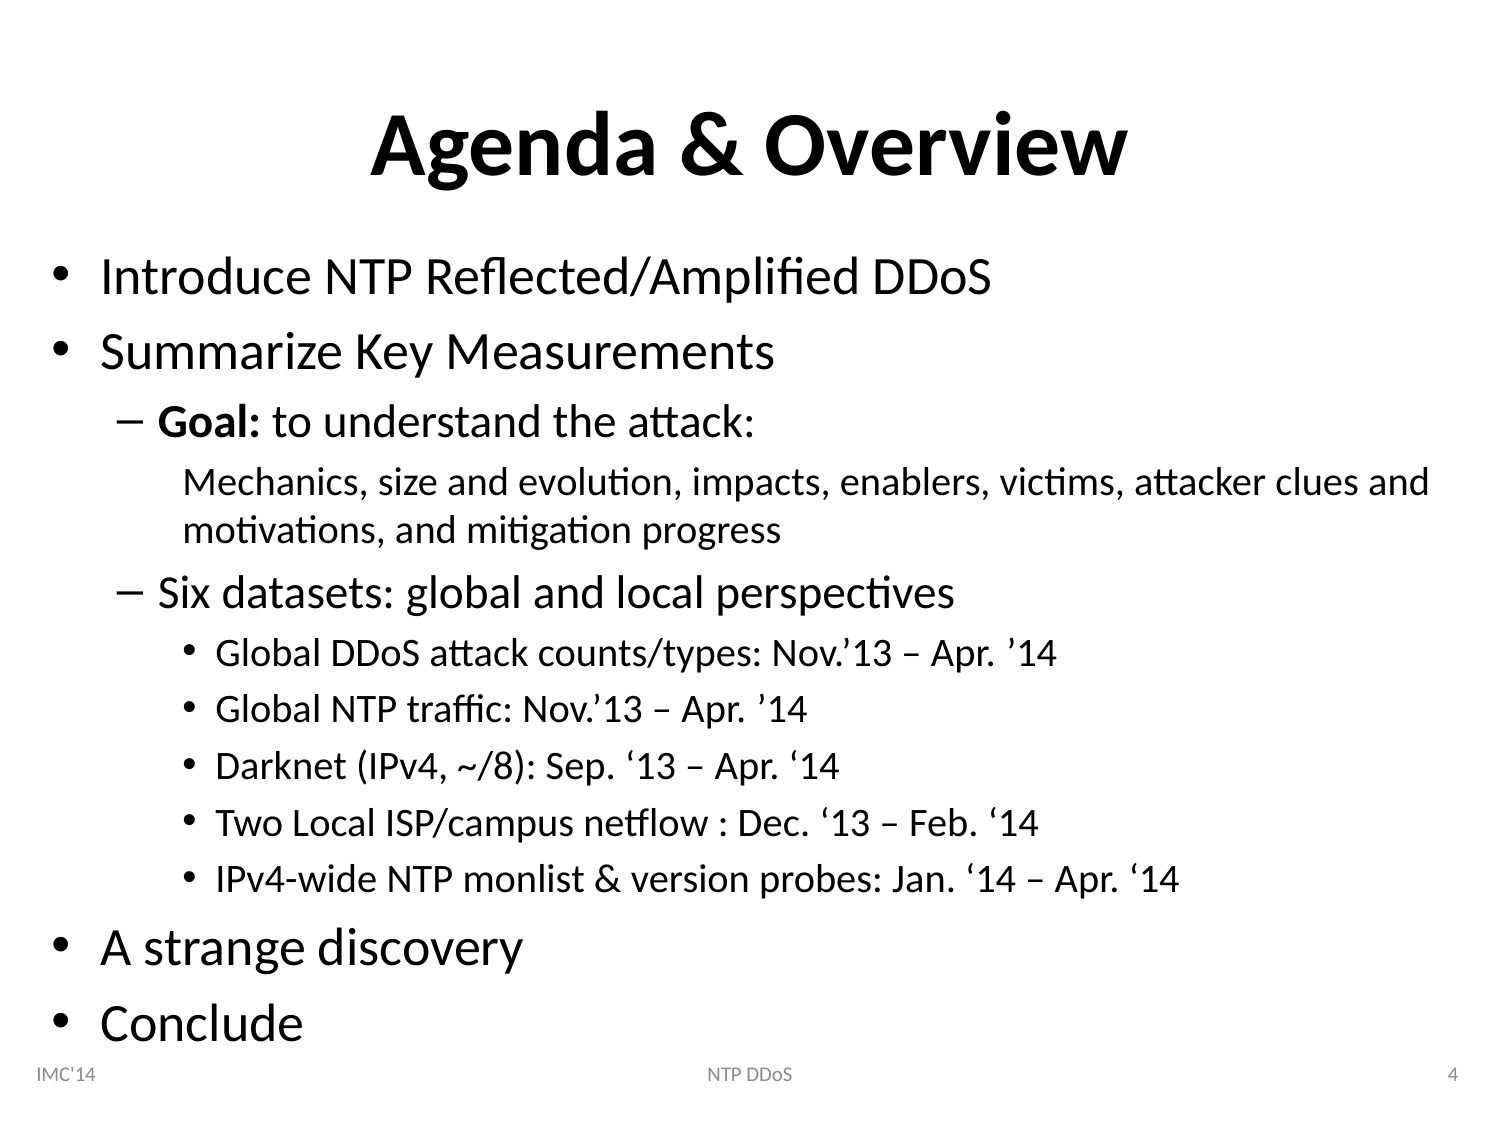

# Agenda & Overview
Introduce NTP Reflected/Amplified DDoS
Summarize Key Measurements
Goal: to understand the attack:
Mechanics, size and evolution, impacts, enablers, victims, attacker clues and motivations, and mitigation progress
Six datasets: global and local perspectives
Global DDoS attack counts/types: Nov.’13 – Apr. ’14
Global NTP traffic: Nov.’13 – Apr. ’14
Darknet (IPv4, ~/8): Sep. ‘13 – Apr. ‘14
Two Local ISP/campus netflow : Dec. ‘13 – Feb. ‘14
IPv4-wide NTP monlist & version probes: Jan. ‘14 – Apr. ‘14
A strange discovery
Conclude
IMC'14
NTP DDoS
4